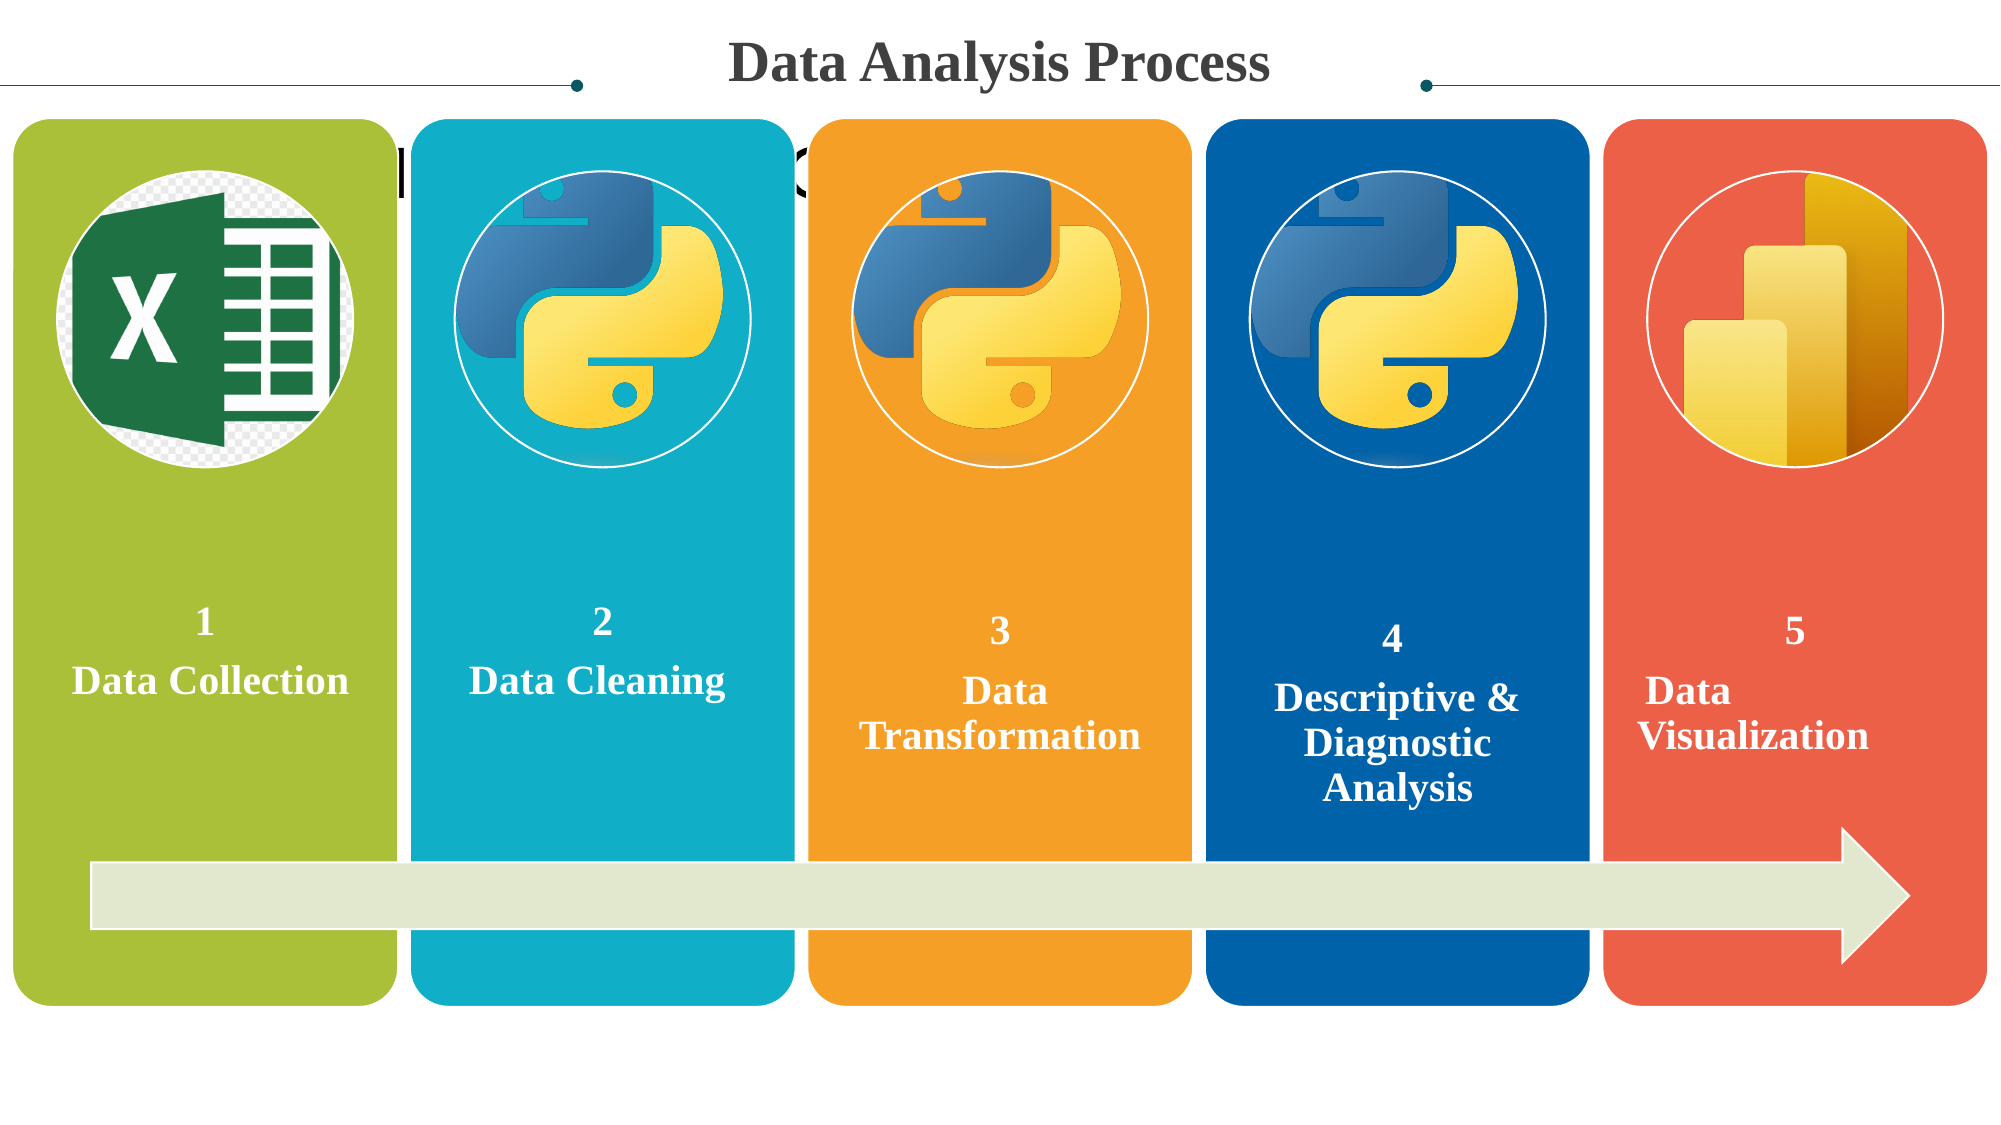

Data Analysis Process
Project analysis slide 3
1
 Data Collection
2
Data Cleaning

3
 Data Transformation

4
Descriptive & Diagnostic Analysis

5
 Data Visualization

MARKET ANALYSIS
TECHNICAL ANALYSIS
FINANCIAL ANALYSIS
ECONOMIC ANALYSIS
ECOLOGICAL ANALYSIS
Lorem ipsum dolor sit amet, consectetur adipiscing elit, sed do eiusmod tempor incididunt ut labore et dolore magna aliqua.
Lorem ipsum dolor sit amet, consectetur adipiscing elit, sed do eiusmod tempor incididunt ut labore et dolore magna aliqua.
Lorem ipsum dolor sit amet, consectetur adipiscing elit, sed do eiusmod tempor incididunt ut labore et dolore magna aliqua.
Lorem ipsum dolor sit amet, consectetur adipiscing elit, sed do eiusmod tempor incididunt ut labore et dolore magna aliqua.
Lorem ipsum dolor sit amet, consectetur adipiscing elit, sed do eiusmod tempor incididunt ut labore et dolore magna aliqua.